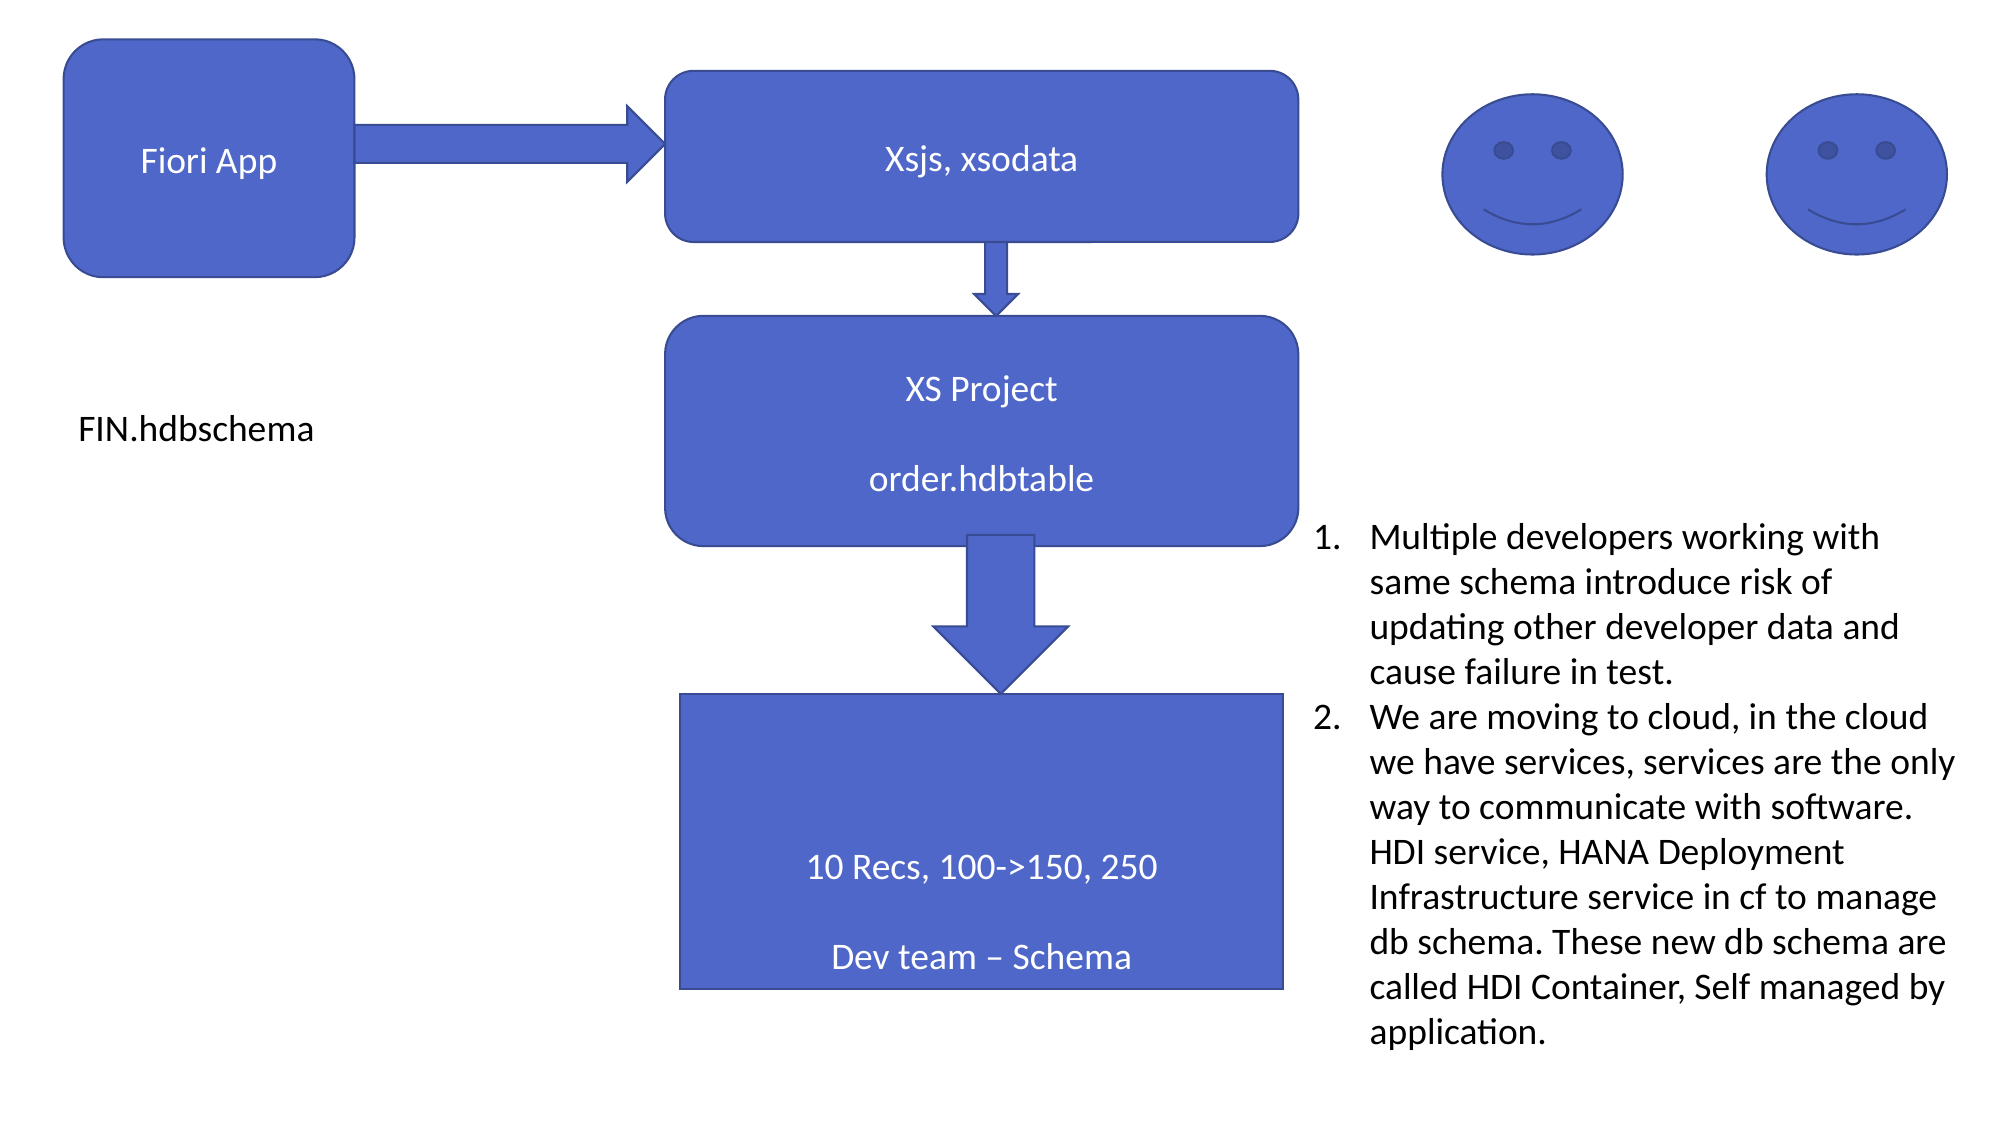

Fiori App
Xsjs, xsodata

XS Project

order.hdbtable
FIN.hdbschema
Multiple developers working with same schema introduce risk of updating other developer data and cause failure in test.
We are moving to cloud, in the cloud we have services, services are the only way to communicate with software. HDI service, HANA Deployment Infrastructure service in cf to manage db schema. These new db schema are called HDI Container, Self managed by application.

10 Recs, 100->150, 250

Dev team – Schema